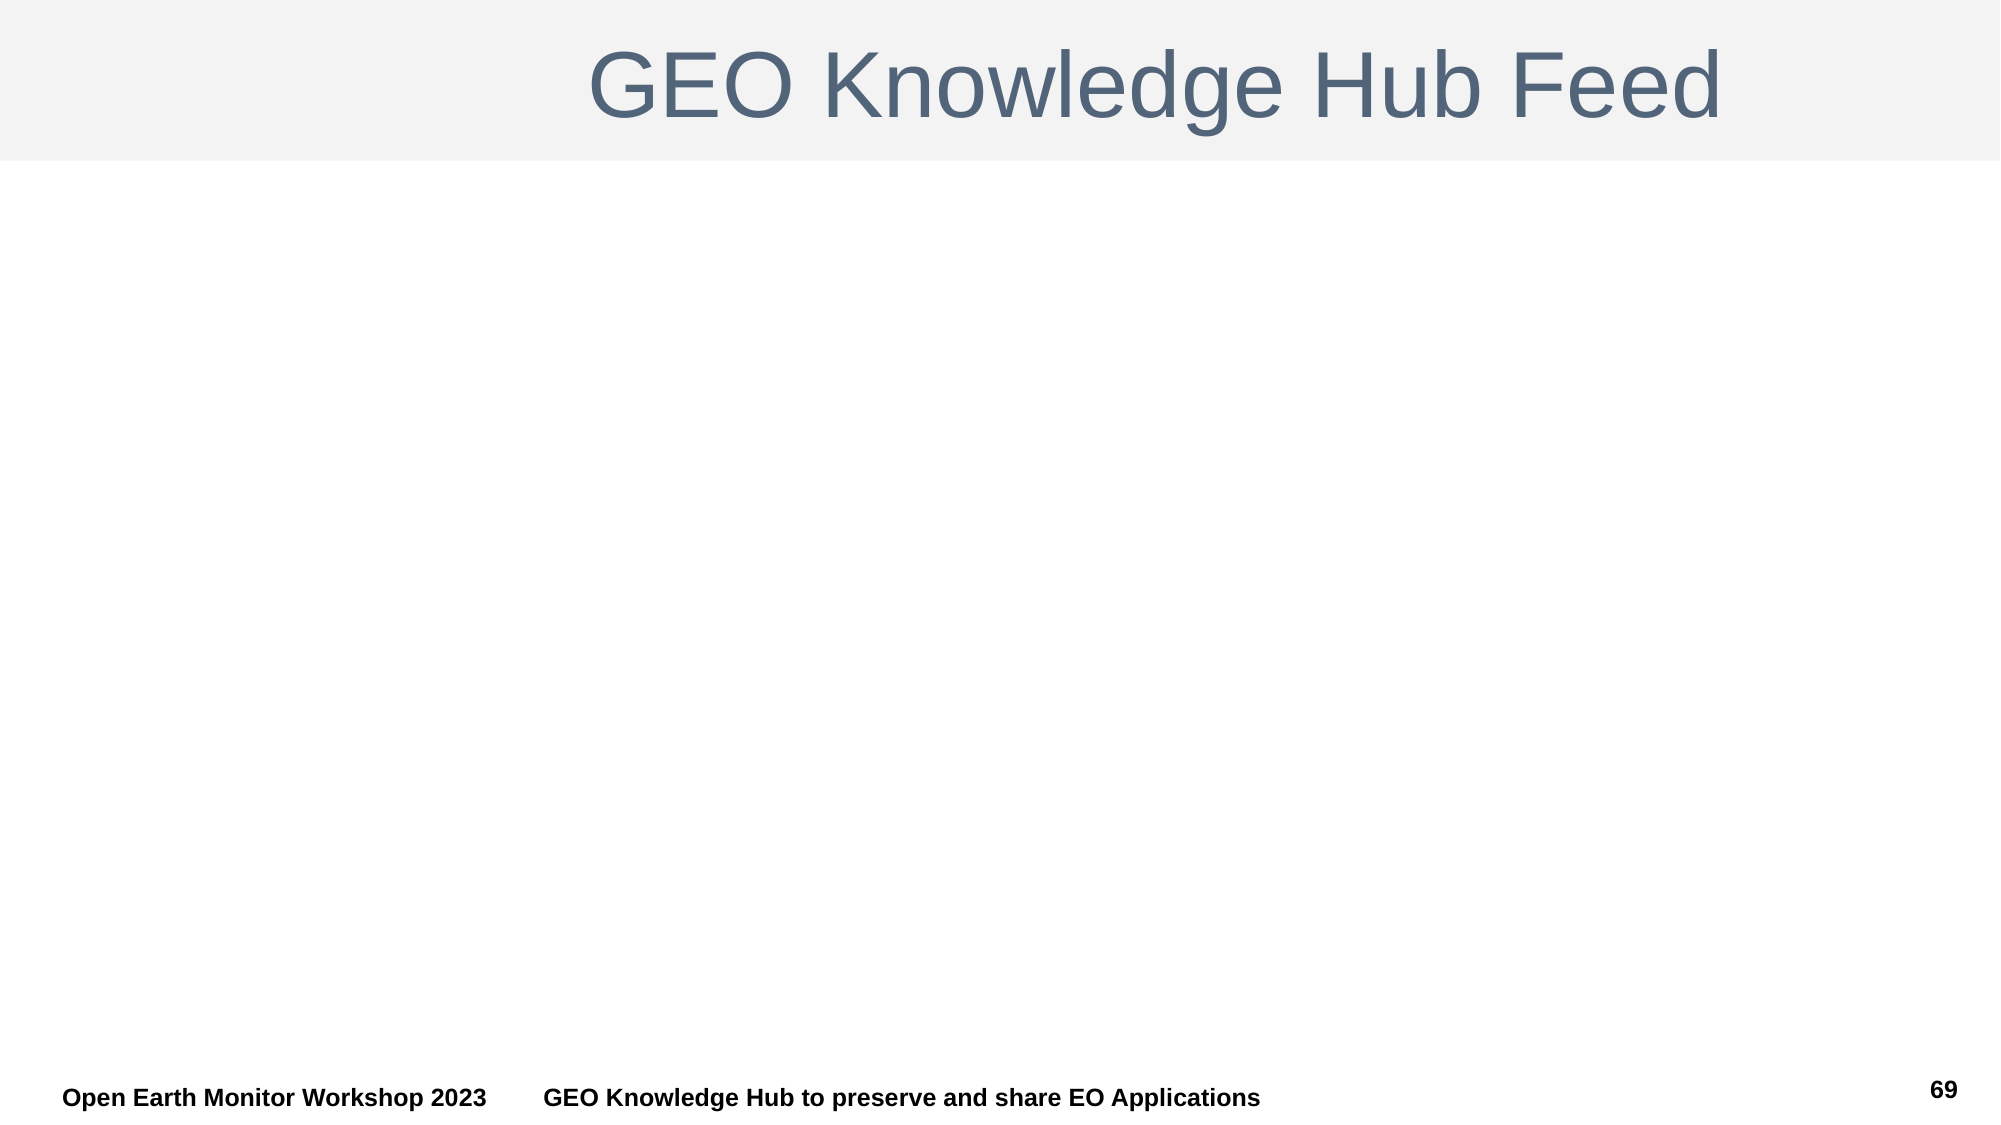

GEO Knowledge Hub Feed
06/16/2023
69
Open Earth Monitor Workshop 2023
GEO Knowledge Hub to preserve and share EO Applications